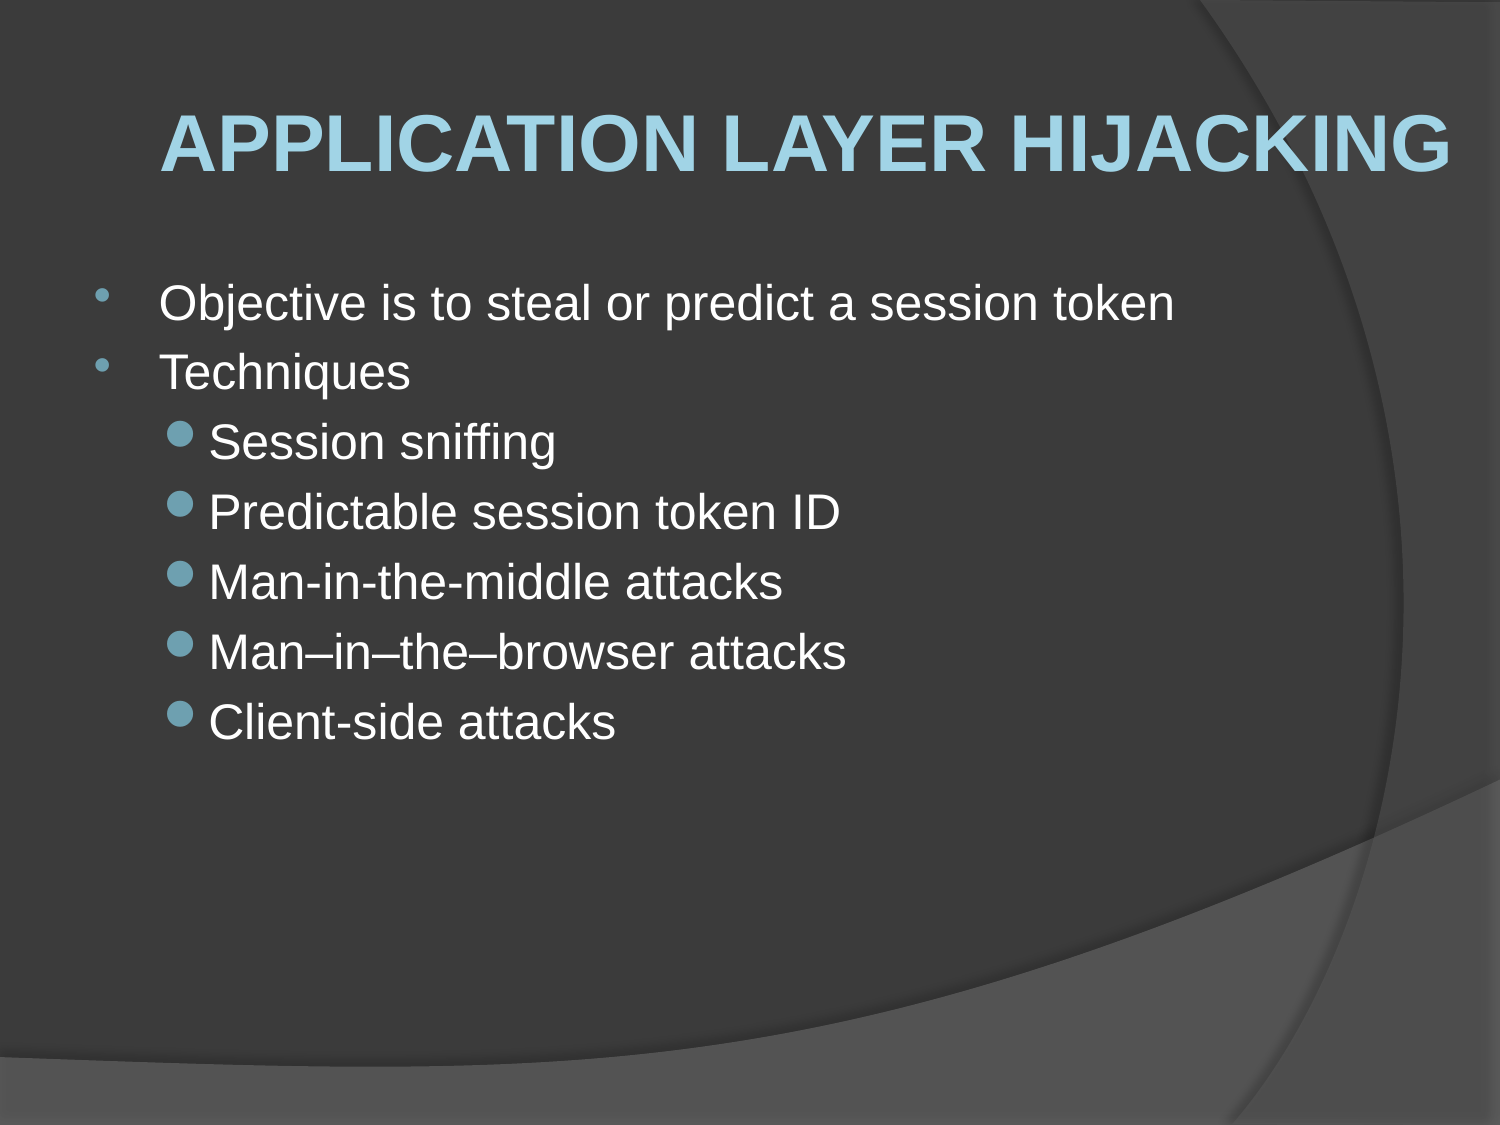

# Application Layer Hijacking
Objective is to steal or predict a session token
Techniques
Session sniffing
Predictable session token ID
Man-in-the-middle attacks
Man–in–the–browser attacks
Client-side attacks